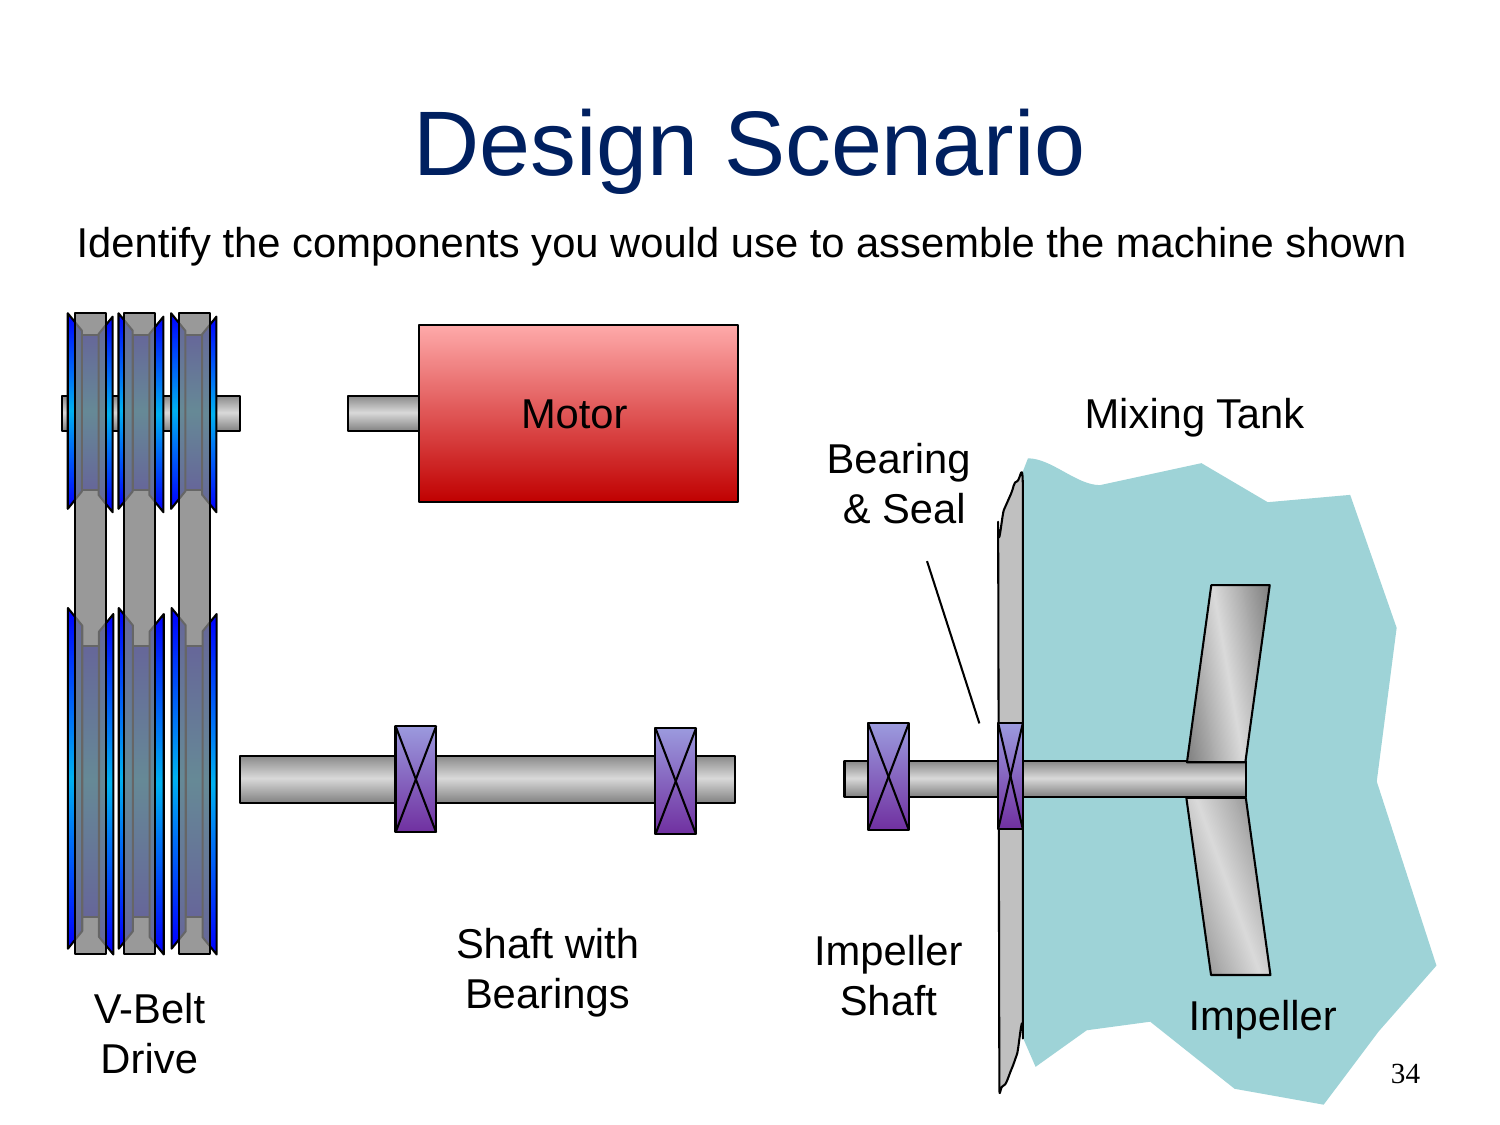

# Design Scenario
Identify the components you would use to assemble the machine shown

Motor
Mixing Tank

Bearing
& Seal

Shaft with
Bearings
Impeller
Shaft
V-Belt
Drive
Impeller
34